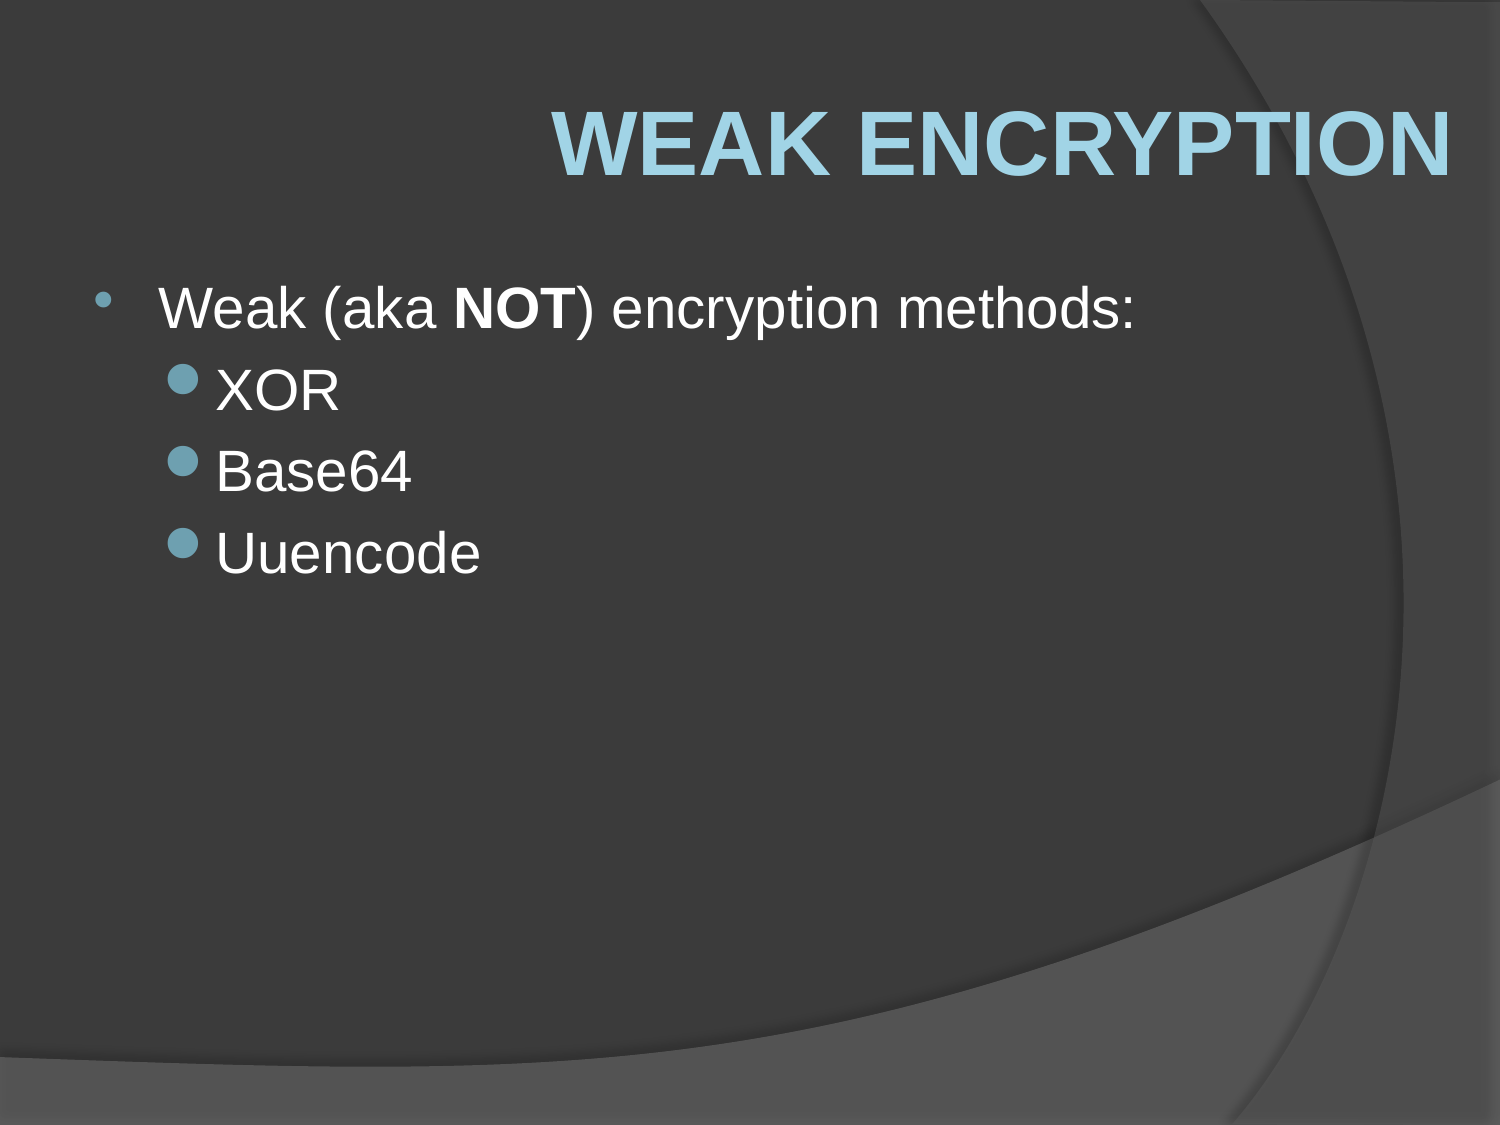

# Weak Encryption
Weak (aka NOT) encryption methods:
XOR
Base64
Uuencode